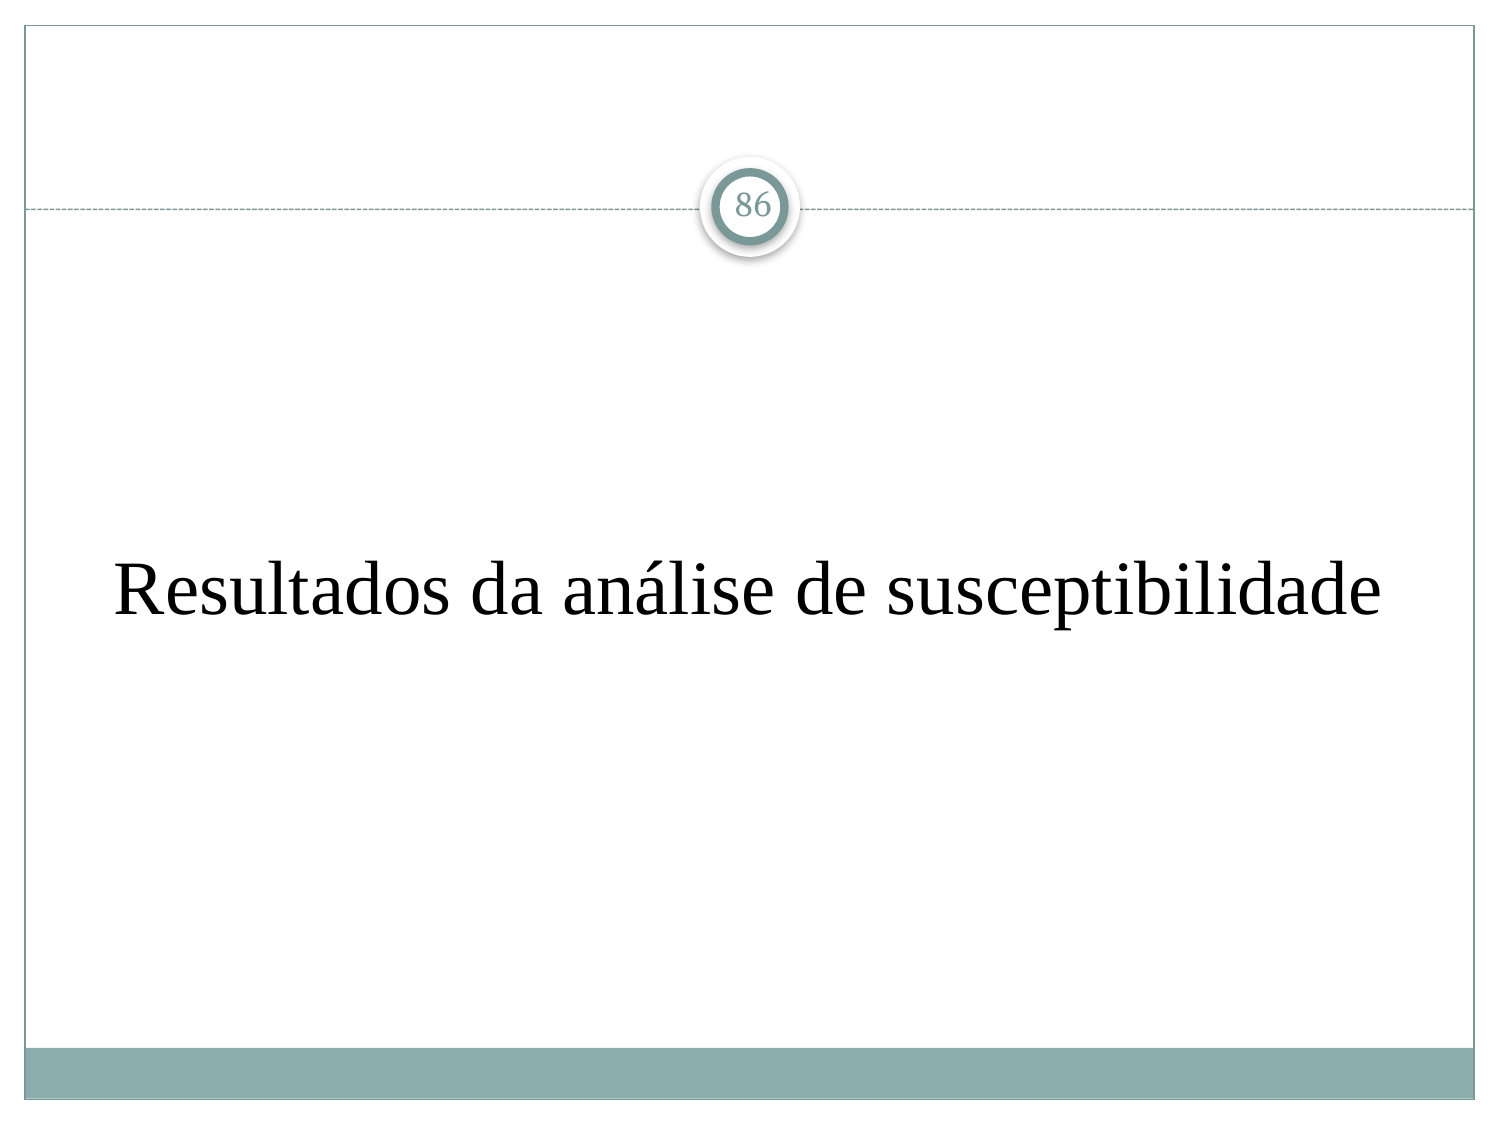

86
# Resultados da análise de susceptibilidade